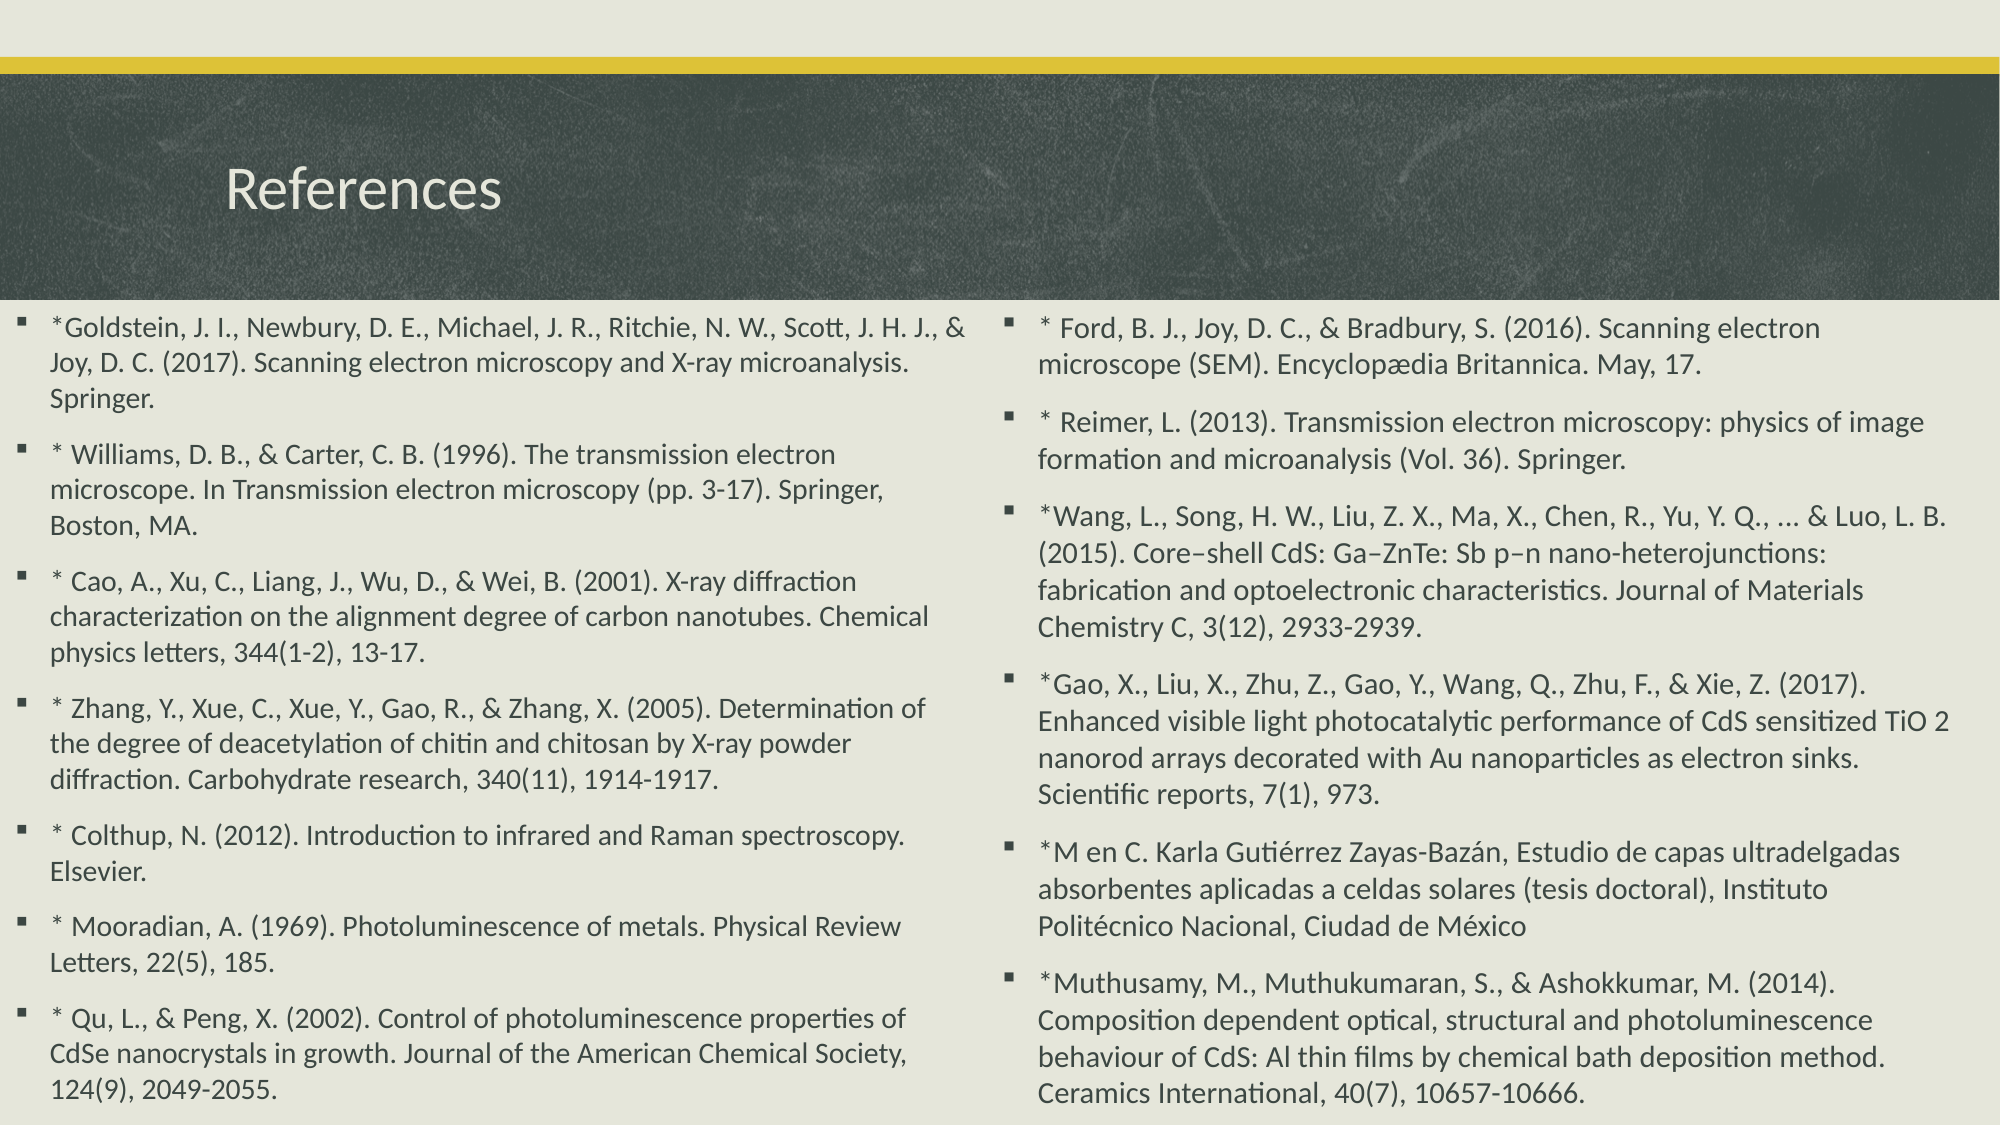

# References
*Goldstein, J. I., Newbury, D. E., Michael, J. R., Ritchie, N. W., Scott, J. H. J., & Joy, D. C. (2017). Scanning electron microscopy and X-ray microanalysis. Springer.
* Williams, D. B., & Carter, C. B. (1996). The transmission electron microscope. In Transmission electron microscopy (pp. 3-17). Springer, Boston, MA.
* Cao, A., Xu, C., Liang, J., Wu, D., & Wei, B. (2001). X-ray diffraction characterization on the alignment degree of carbon nanotubes. Chemical physics letters, 344(1-2), 13-17.
* Zhang, Y., Xue, C., Xue, Y., Gao, R., & Zhang, X. (2005). Determination of the degree of deacetylation of chitin and chitosan by X-ray powder diffraction. Carbohydrate research, 340(11), 1914-1917.
* Colthup, N. (2012). Introduction to infrared and Raman spectroscopy. Elsevier.
* Mooradian, A. (1969). Photoluminescence of metals. Physical Review Letters, 22(5), 185.
* Qu, L., & Peng, X. (2002). Control of photoluminescence properties of CdSe nanocrystals in growth. Journal of the American Chemical Society, 124(9), 2049-2055.

* Ford, B. J., Joy, D. C., & Bradbury, S. (2016). Scanning electron microscope (SEM). Encyclopædia Britannica. May, 17.
* Reimer, L. (2013). Transmission electron microscopy: physics of image formation and microanalysis (Vol. 36). Springer.
*Wang, L., Song, H. W., Liu, Z. X., Ma, X., Chen, R., Yu, Y. Q., ... & Luo, L. B. (2015). Core–shell CdS: Ga–ZnTe: Sb p–n nano-heterojunctions: fabrication and optoelectronic characteristics. Journal of Materials Chemistry C, 3(12), 2933-2939.
*Gao, X., Liu, X., Zhu, Z., Gao, Y., Wang, Q., Zhu, F., & Xie, Z. (2017). Enhanced visible light photocatalytic performance of CdS sensitized TiO 2 nanorod arrays decorated with Au nanoparticles as electron sinks. Scientific reports, 7(1), 973.
*M en C. Karla Gutiérrez Zayas-Bazán, Estudio de capas ultradelgadas absorbentes aplicadas a celdas solares (tesis doctoral), Instituto Politécnico Nacional, Ciudad de México
*Muthusamy, M., Muthukumaran, S., & Ashokkumar, M. (2014). Composition dependent optical, structural and photoluminescence behaviour of CdS: Al thin films by chemical bath deposition method. Ceramics International, 40(7), 10657-10666.